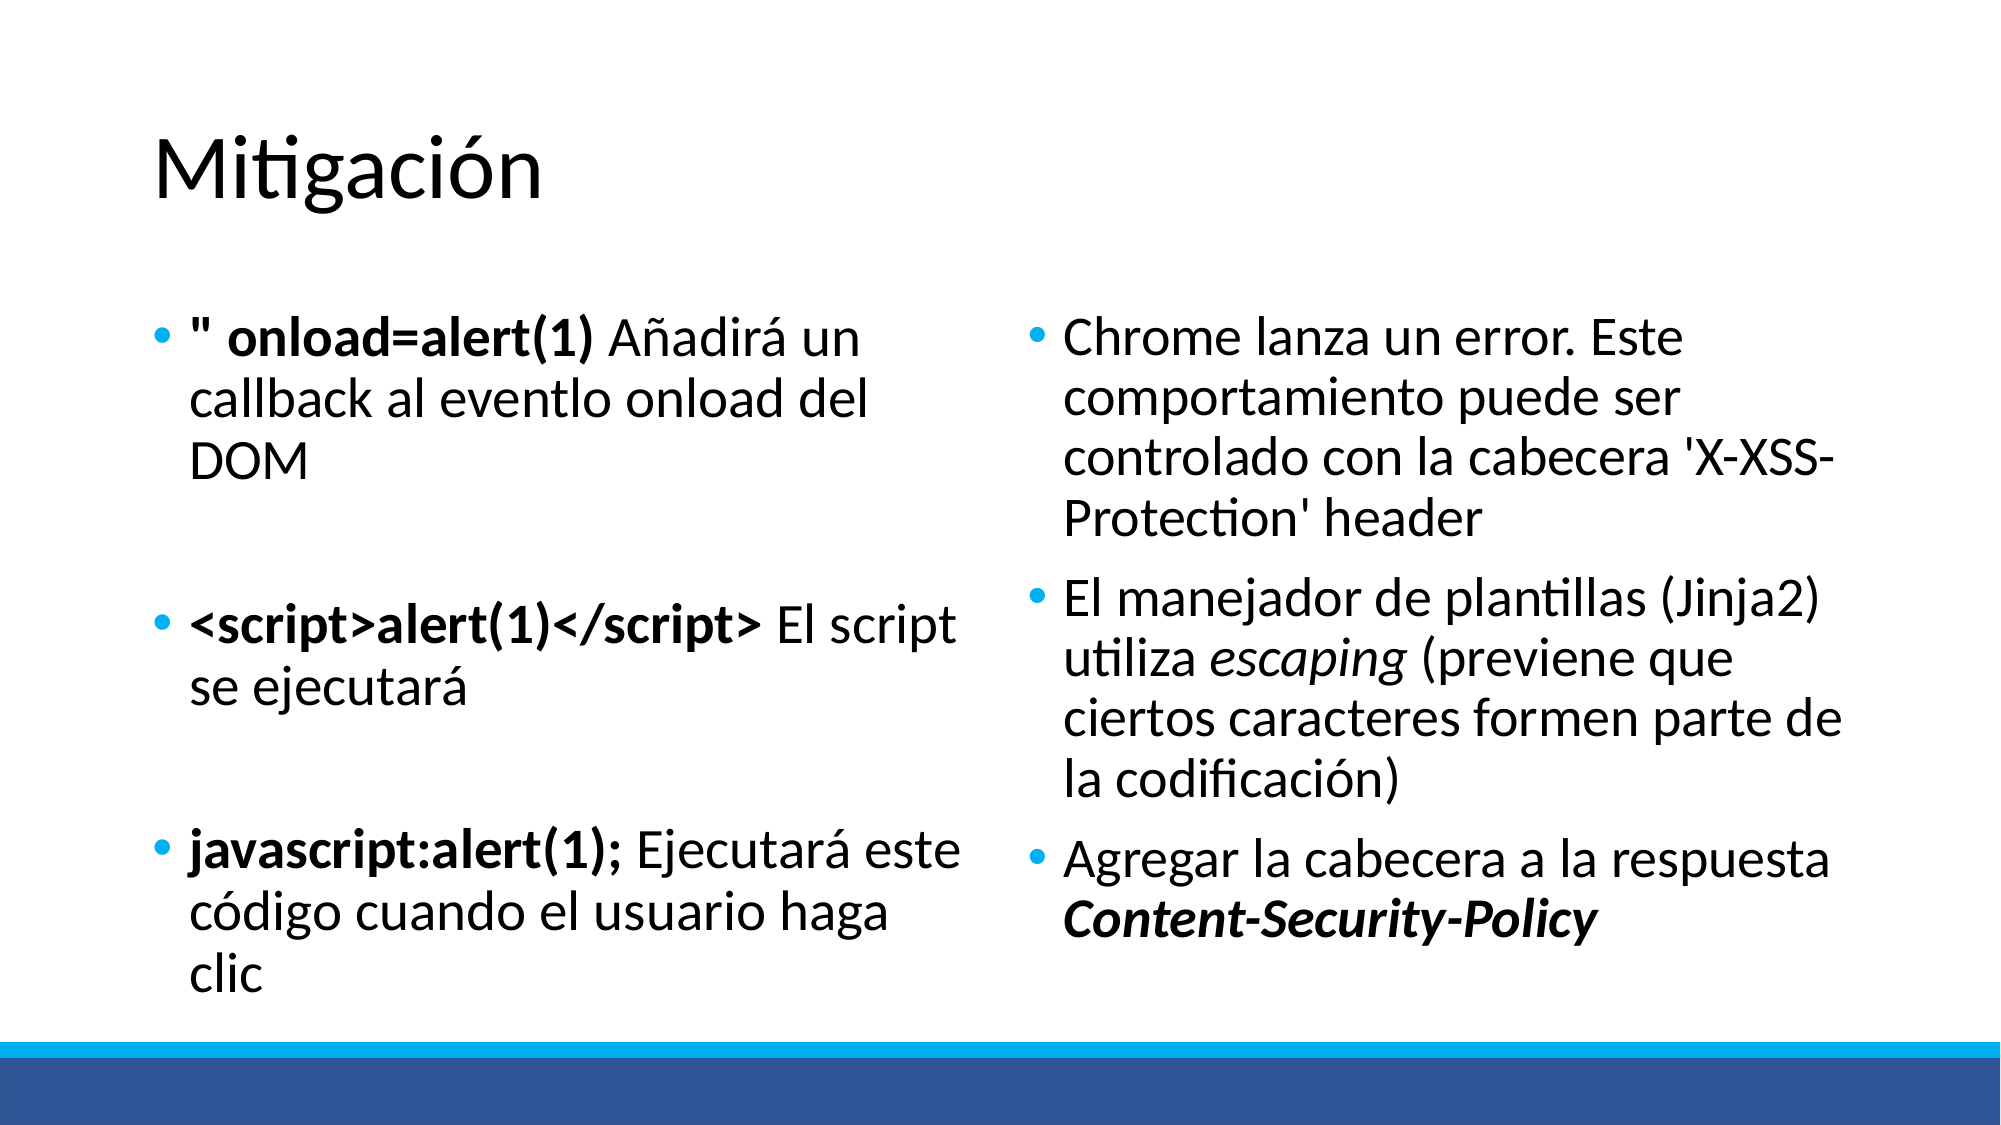

# Mitigación
" onload=alert(1) Añadirá un callback al eventlo onload del DOM

<script>alert(1)</script> El script se ejecutará

javascript:alert(1); Ejecutará este código cuando el usuario haga clic

Chrome lanza un error. Este comportamiento puede ser controlado con la cabecera 'X-XSS-Protection' header
El manejador de plantillas (Jinja2) utiliza escaping (previene que ciertos caracteres formen parte de la codificación)
Agregar la cabecera a la respuesta
Content-Security-Policy